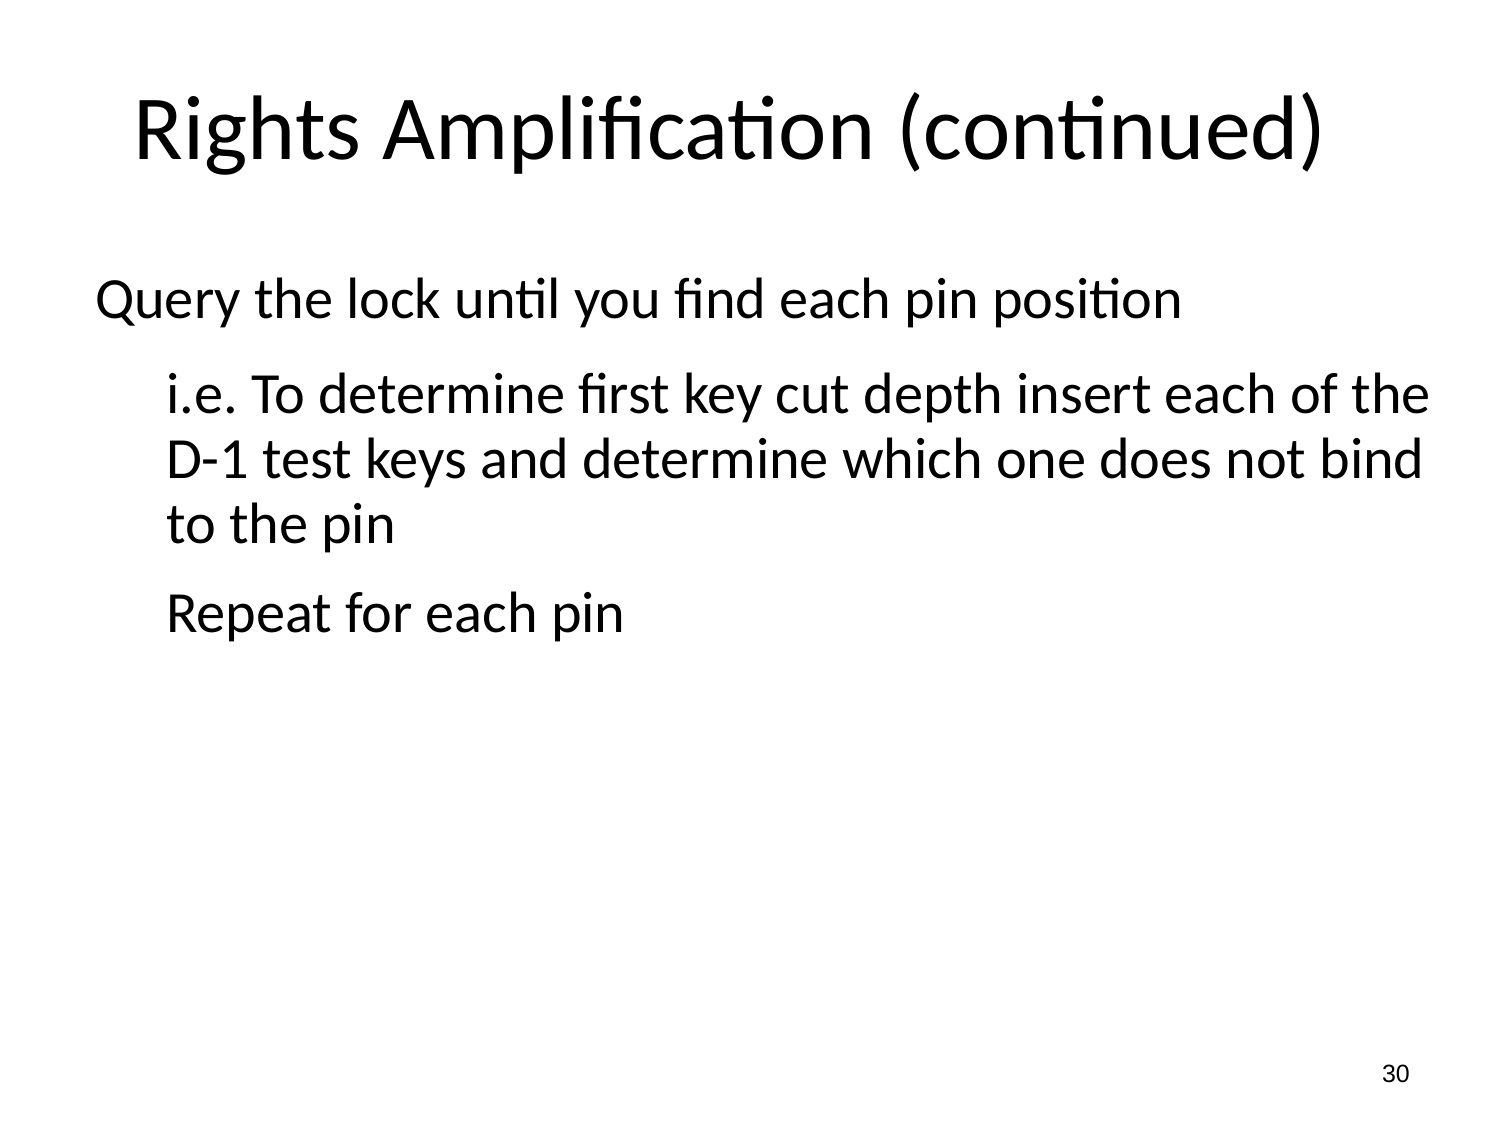

Rights Amplification (continued)
Query the lock until you find each pin position
i.e. To determine first key cut depth insert each of the D-1 test keys and determine which one does not bind to the pin
Repeat for each pin
30